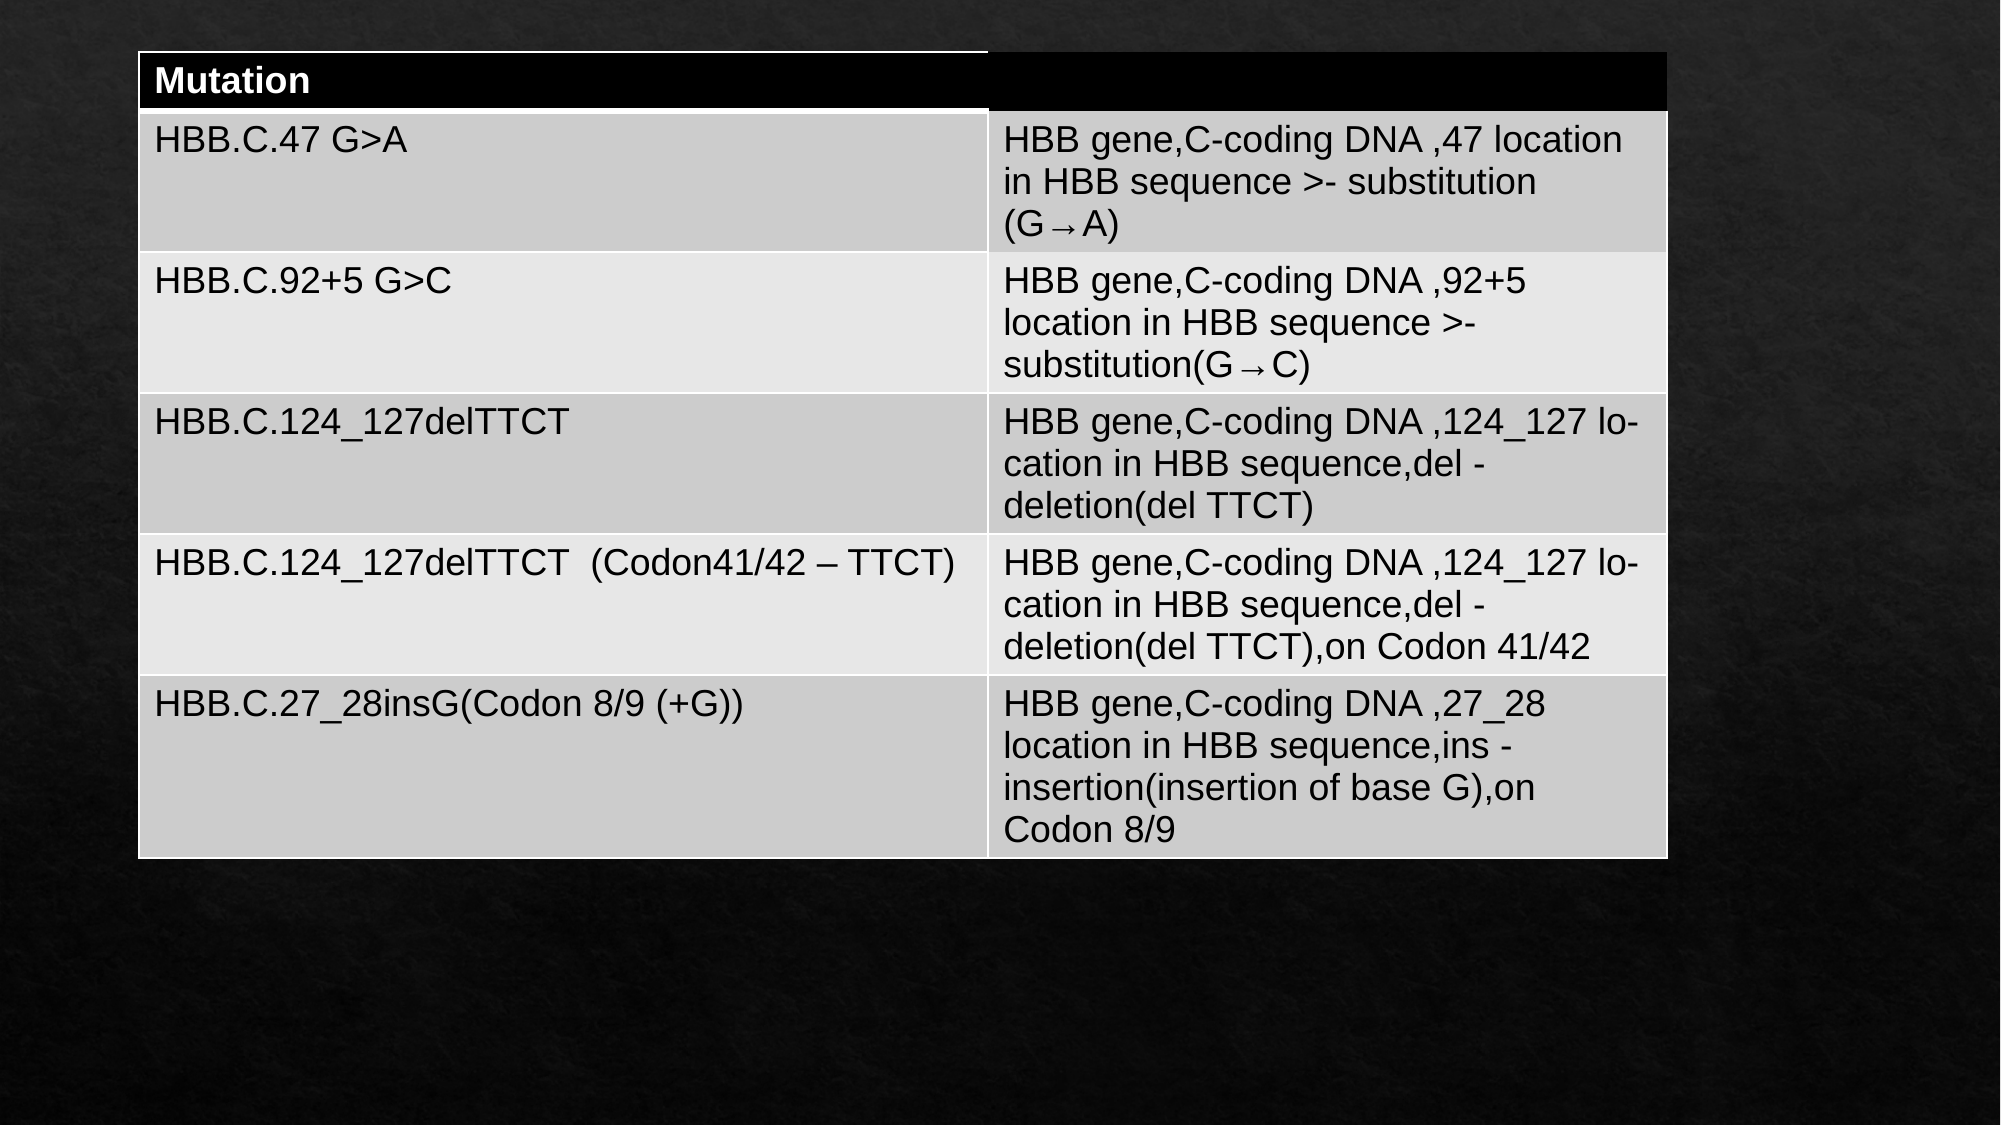

| Mutation |  |
| --- | --- |
| HBB.C.47 G>A | HBB gene,C-coding DNA ,47 location in HBB sequence >- substitution (G→A) |
| HBB.C.92+5 G>C | HBB gene,C-coding DNA ,92+5 location in HBB sequence >- substitution(G→C) |
| HBB.C.124\_127delTTCT | HBB gene,C-coding DNA ,124\_127 lo-cation in HBB sequence,del - deletion(del TTCT) |
| HBB.C.124\_127delTTCT (Codon41/42 – TTCT) | HBB gene,C-coding DNA ,124\_127 lo-cation in HBB sequence,del - deletion(del TTCT),on Codon 41/42 |
| HBB.C.27\_28insG(Codon 8/9 (+G)) | HBB gene,C-coding DNA ,27\_28 location in HBB sequence,ins - insertion(insertion of base G),on Codon 8/9 |